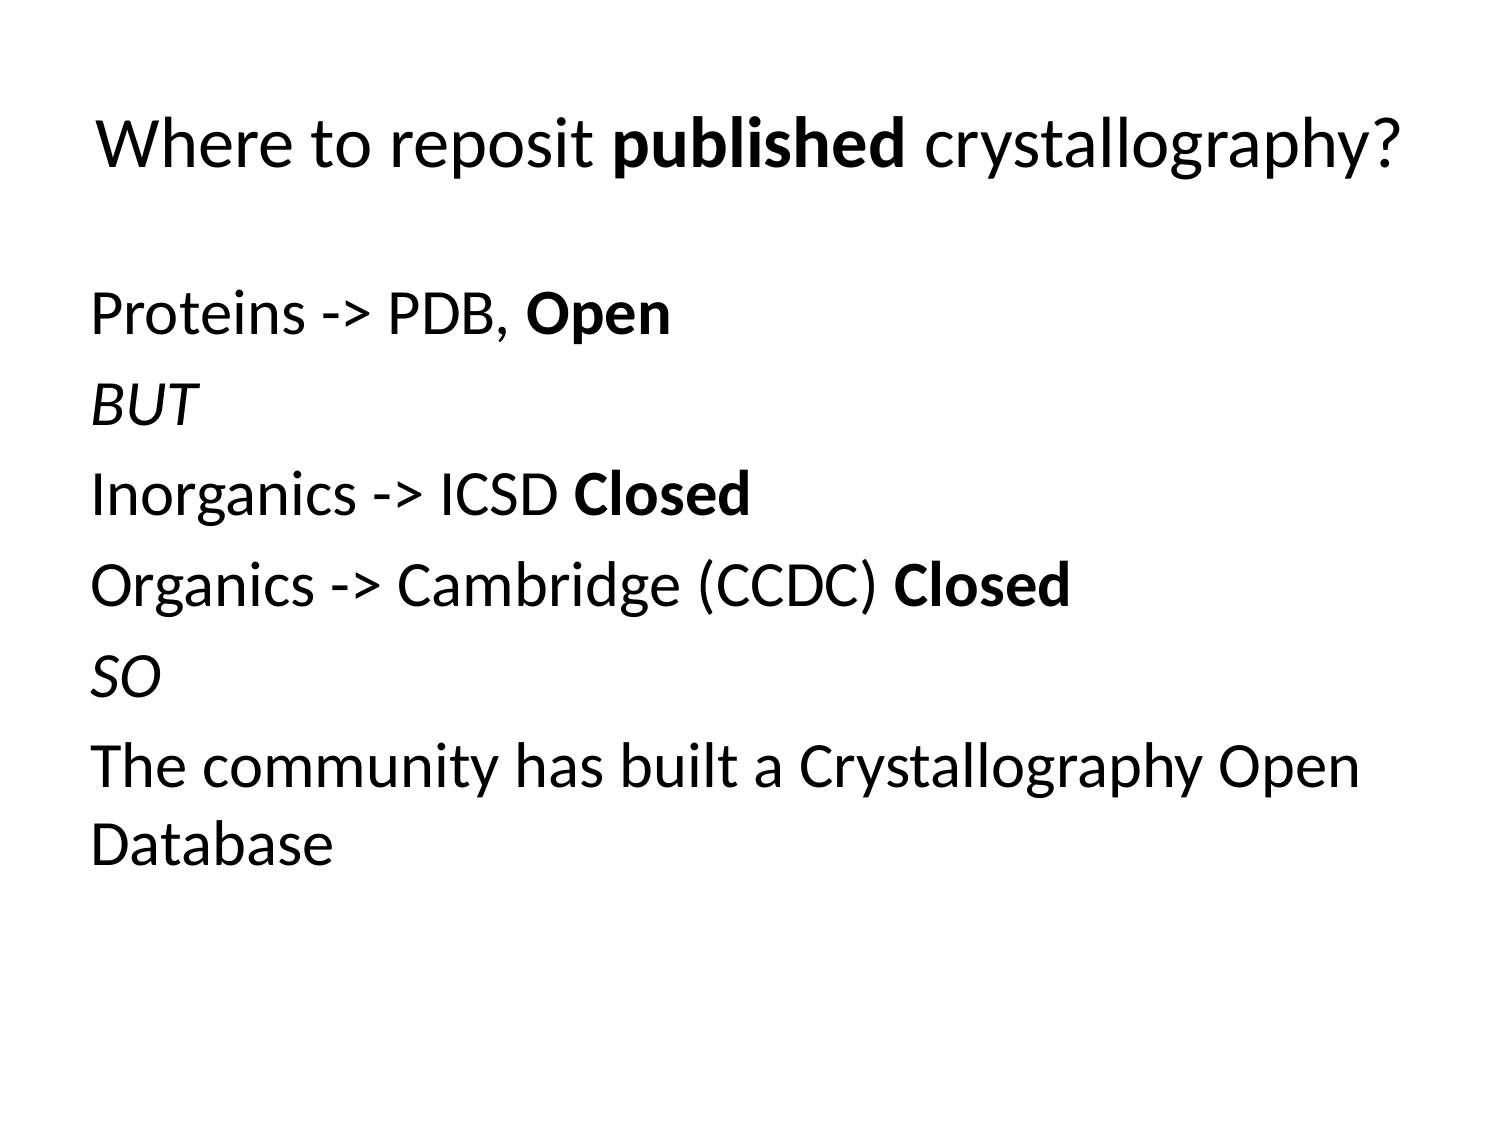

# Where to reposit published crystallography?
Proteins -> PDB, Open
BUT
Inorganics -> ICSD Closed
Organics -> Cambridge (CCDC) Closed
SO
The community has built a Crystallography Open Database